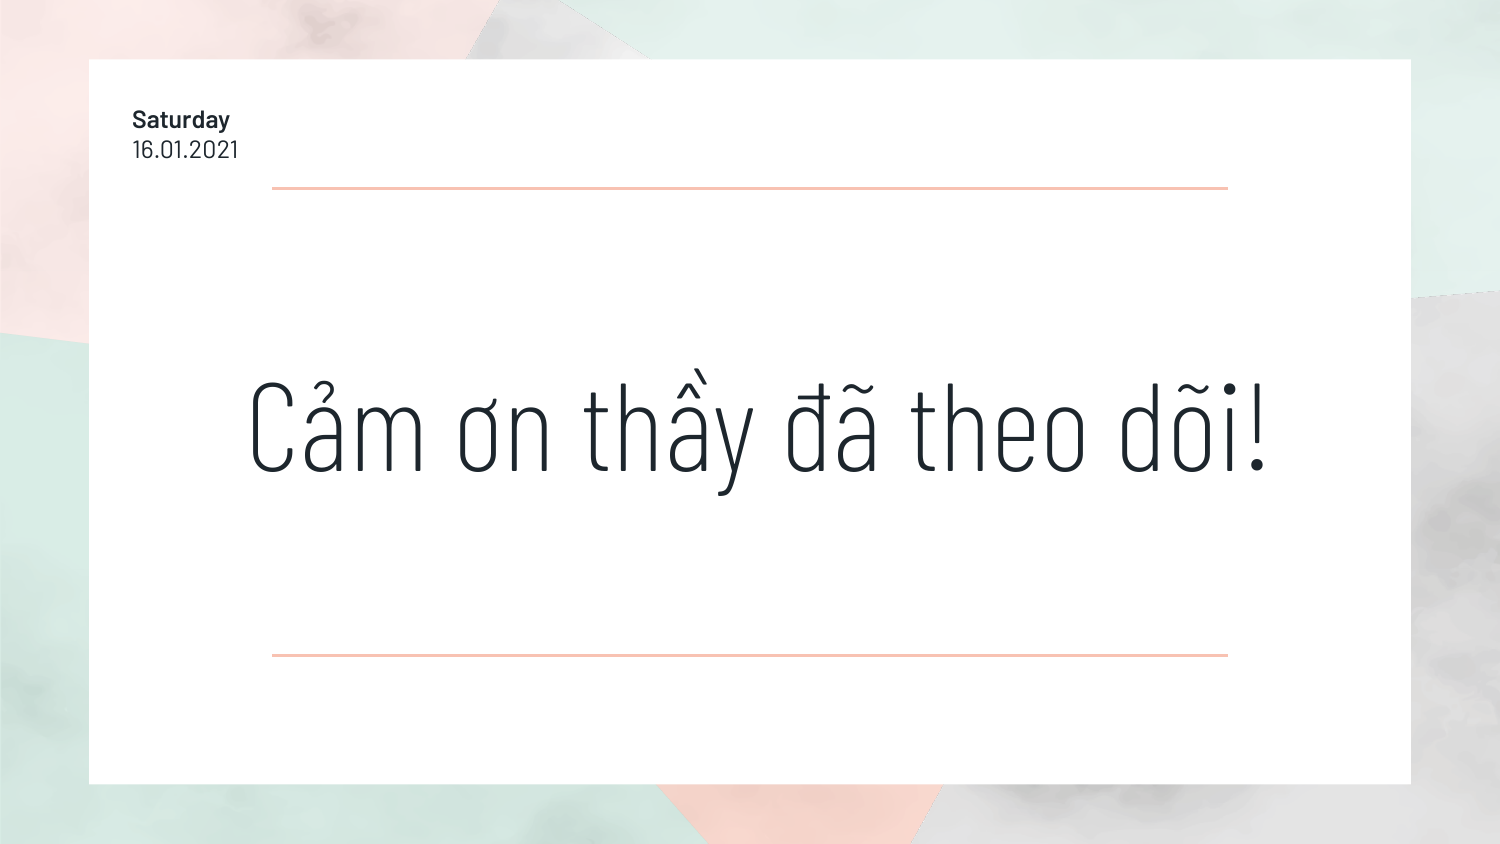

Saturday
16.01.2021
Cảm ơn thầy đã theo dõi!